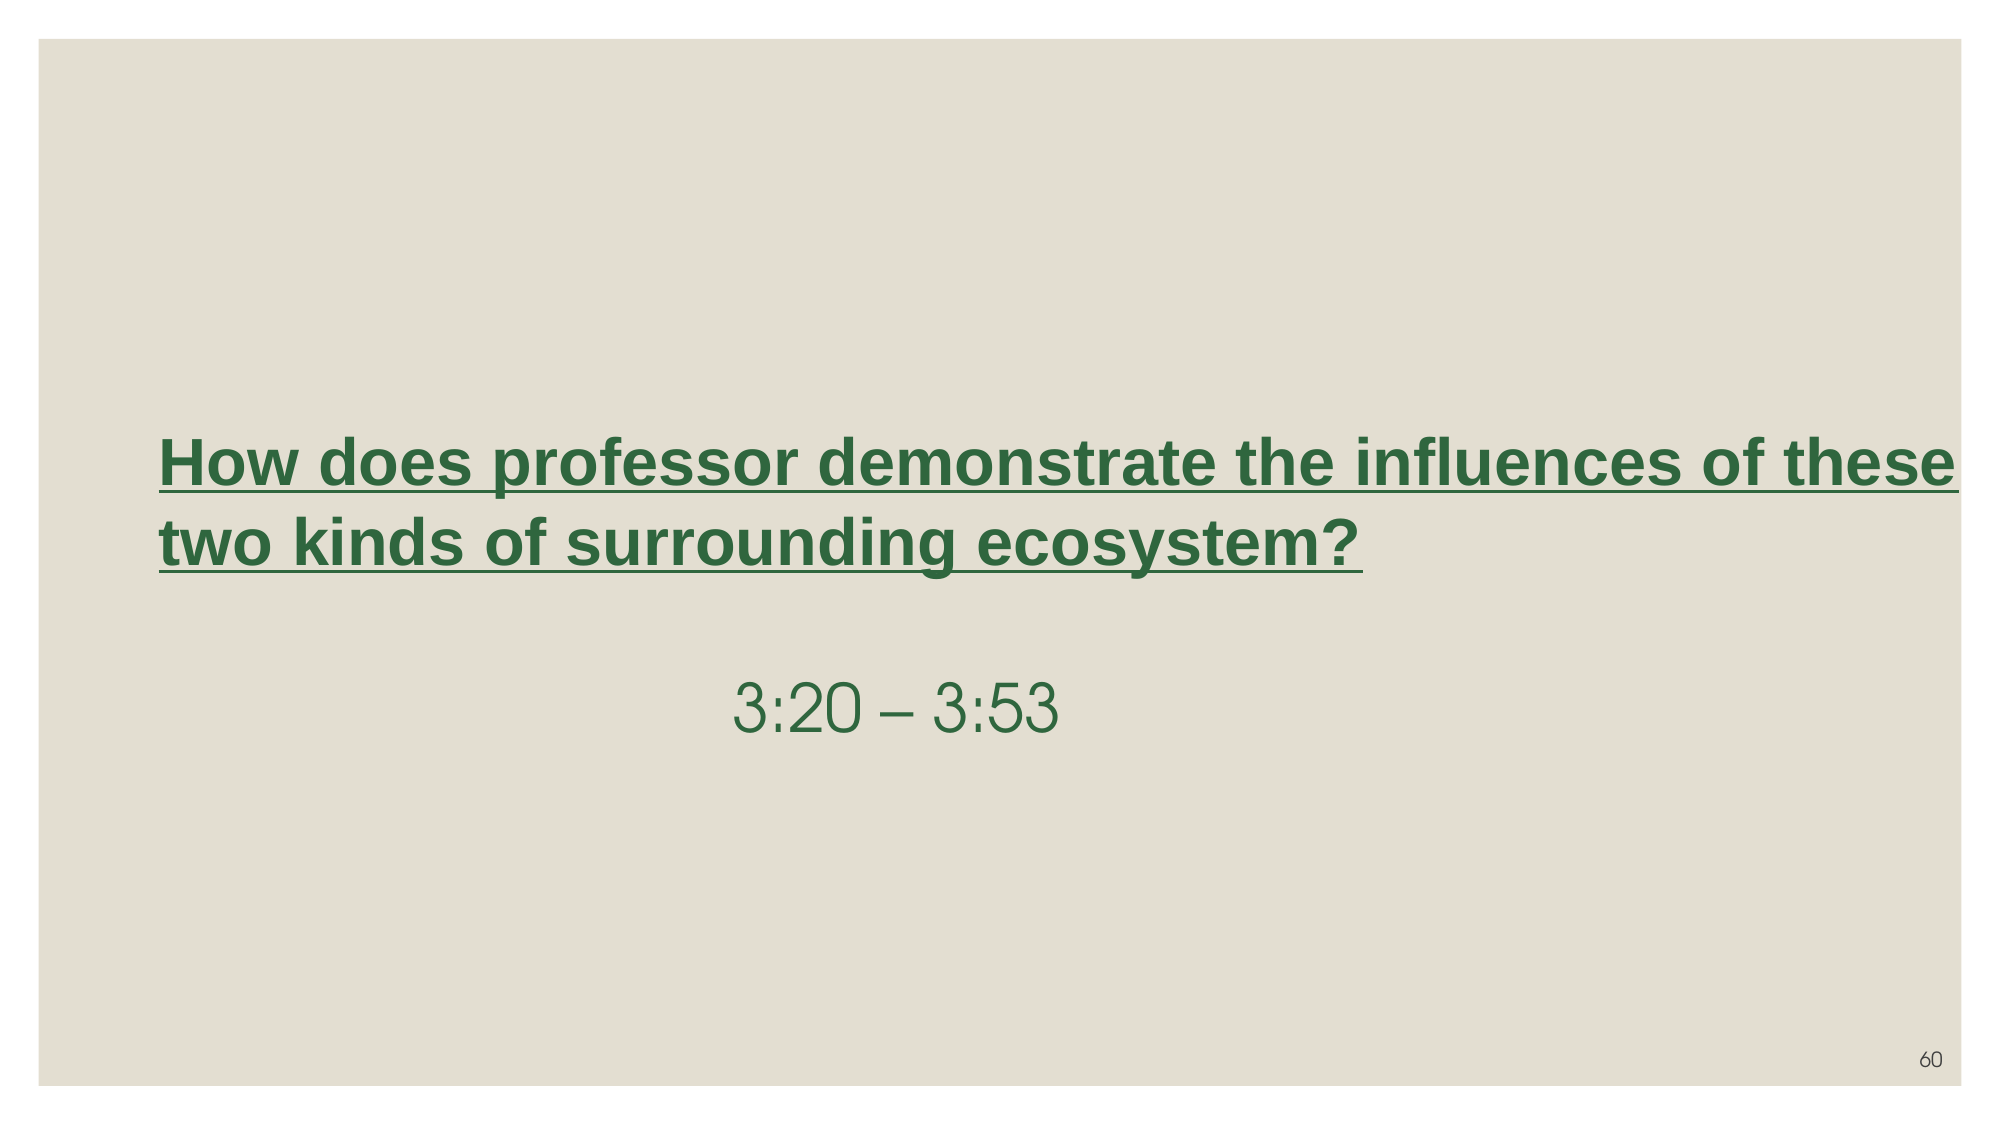

How does professor demonstrate the influences of these two kinds of surrounding ecosystem?
3:20 – 3:53
60